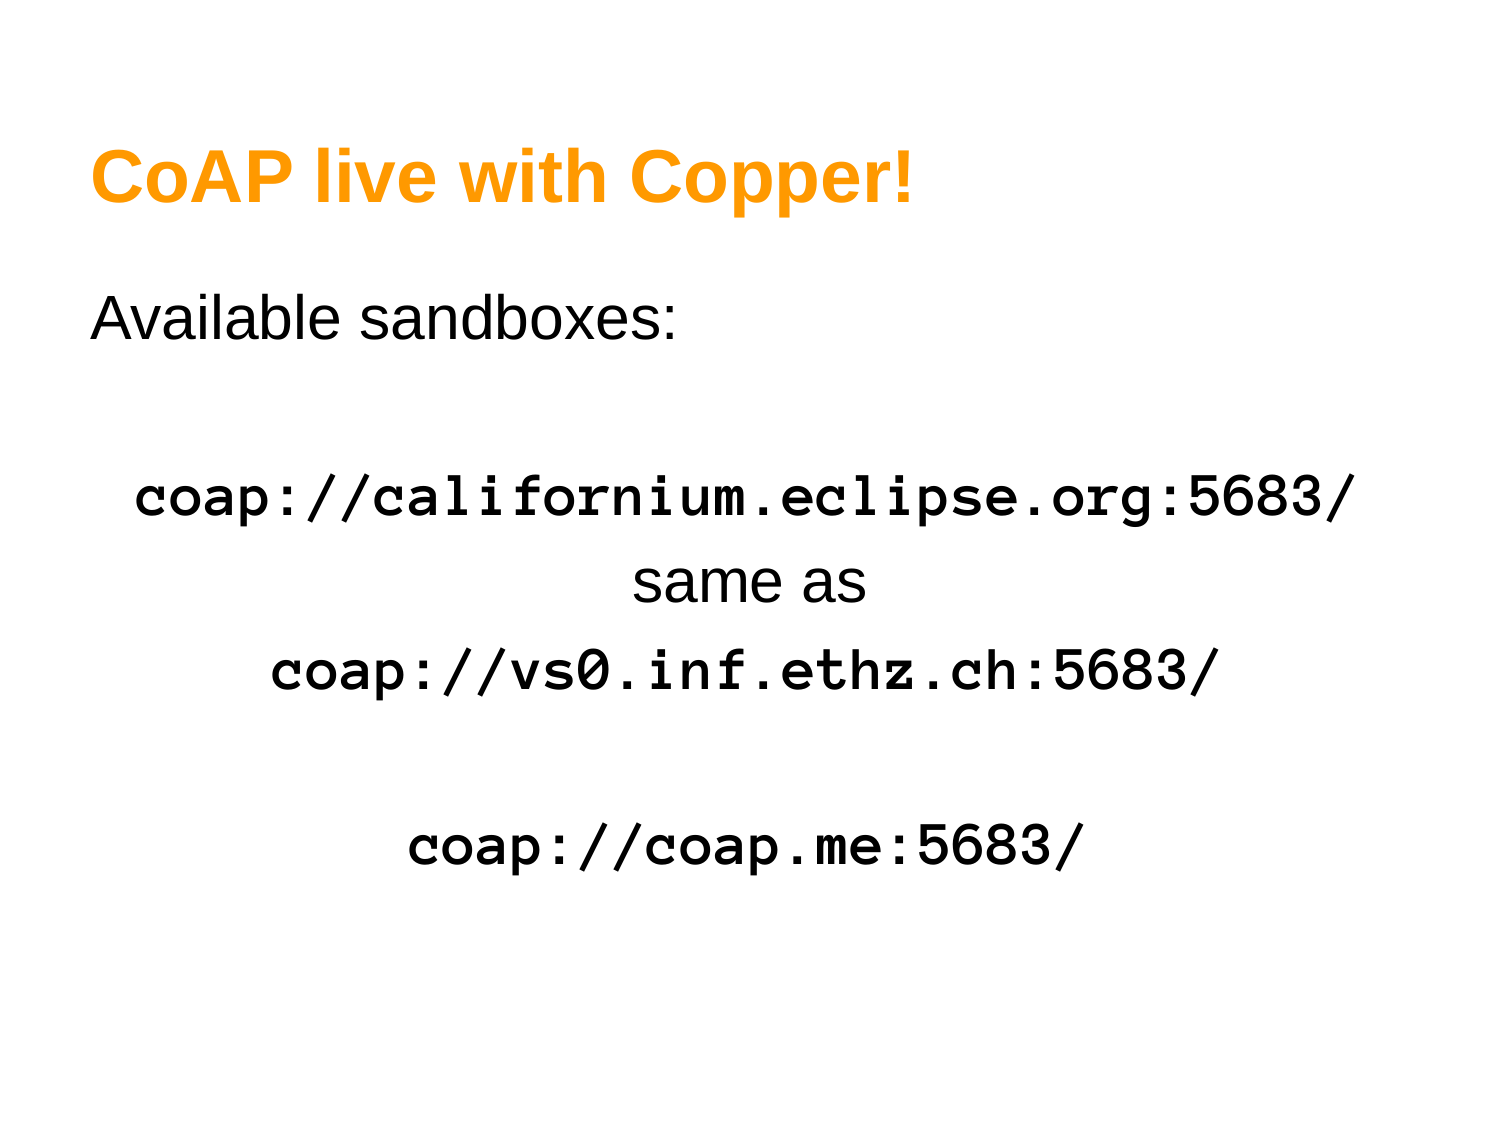

# CoAP live with Copper!
Available sandboxes:

coap://californium.eclipse.org:5683/
same as
coap://vs0.inf.ethz.ch:5683/

coap://coap.me:5683/